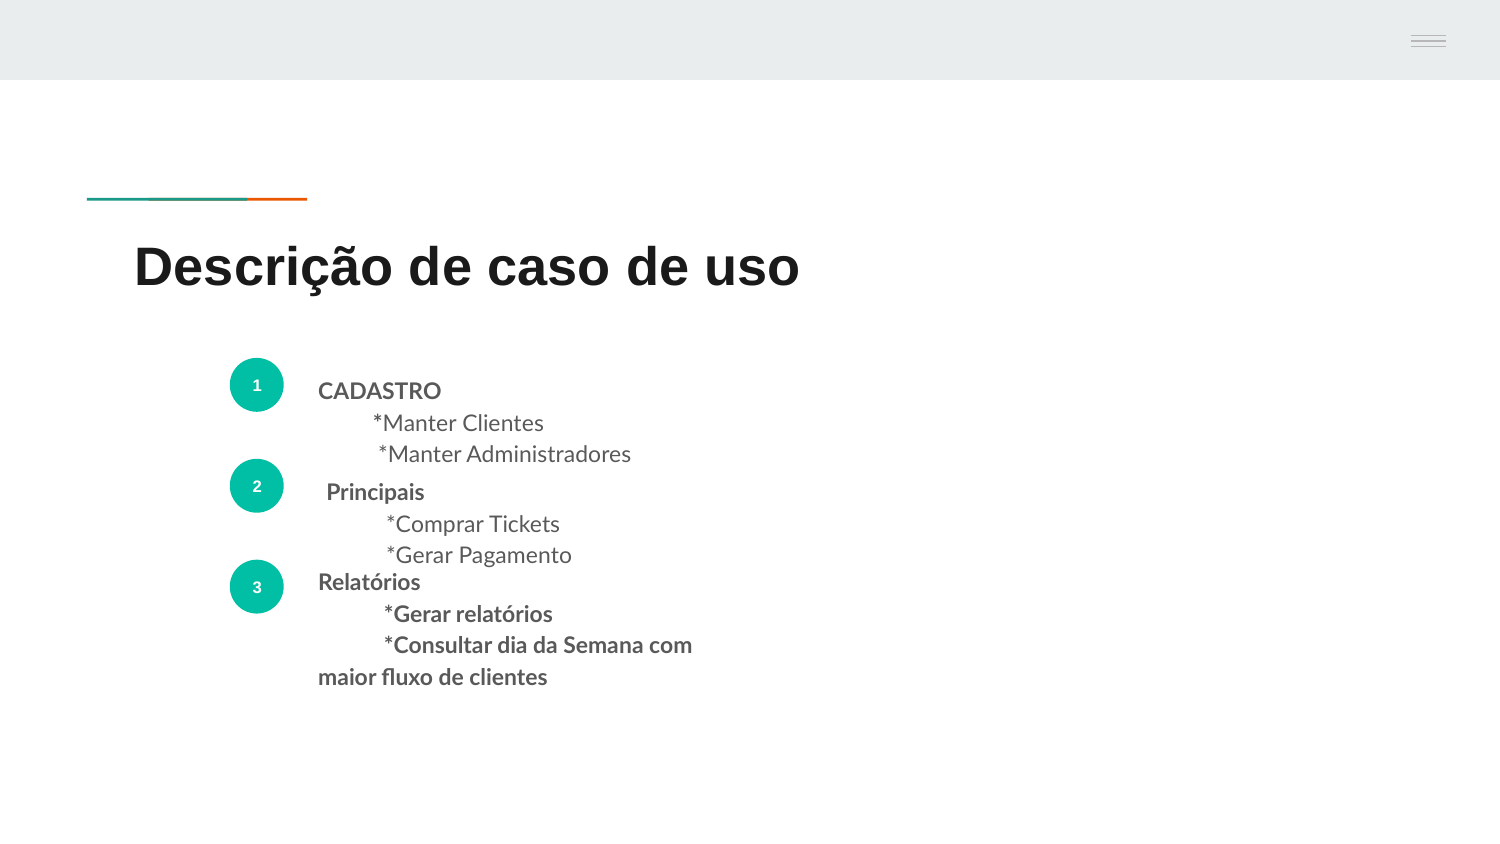

# Descrição de caso de uso

1

CADASTRO
          *Manter Clientes
          *Manter Administradores

2
Principais
          *Comprar Tickets
          *Gerar Pagamento
Relatórios
            *Gerar relatórios
            *Consultar dia da Semana com maior fluxo de clientes

3